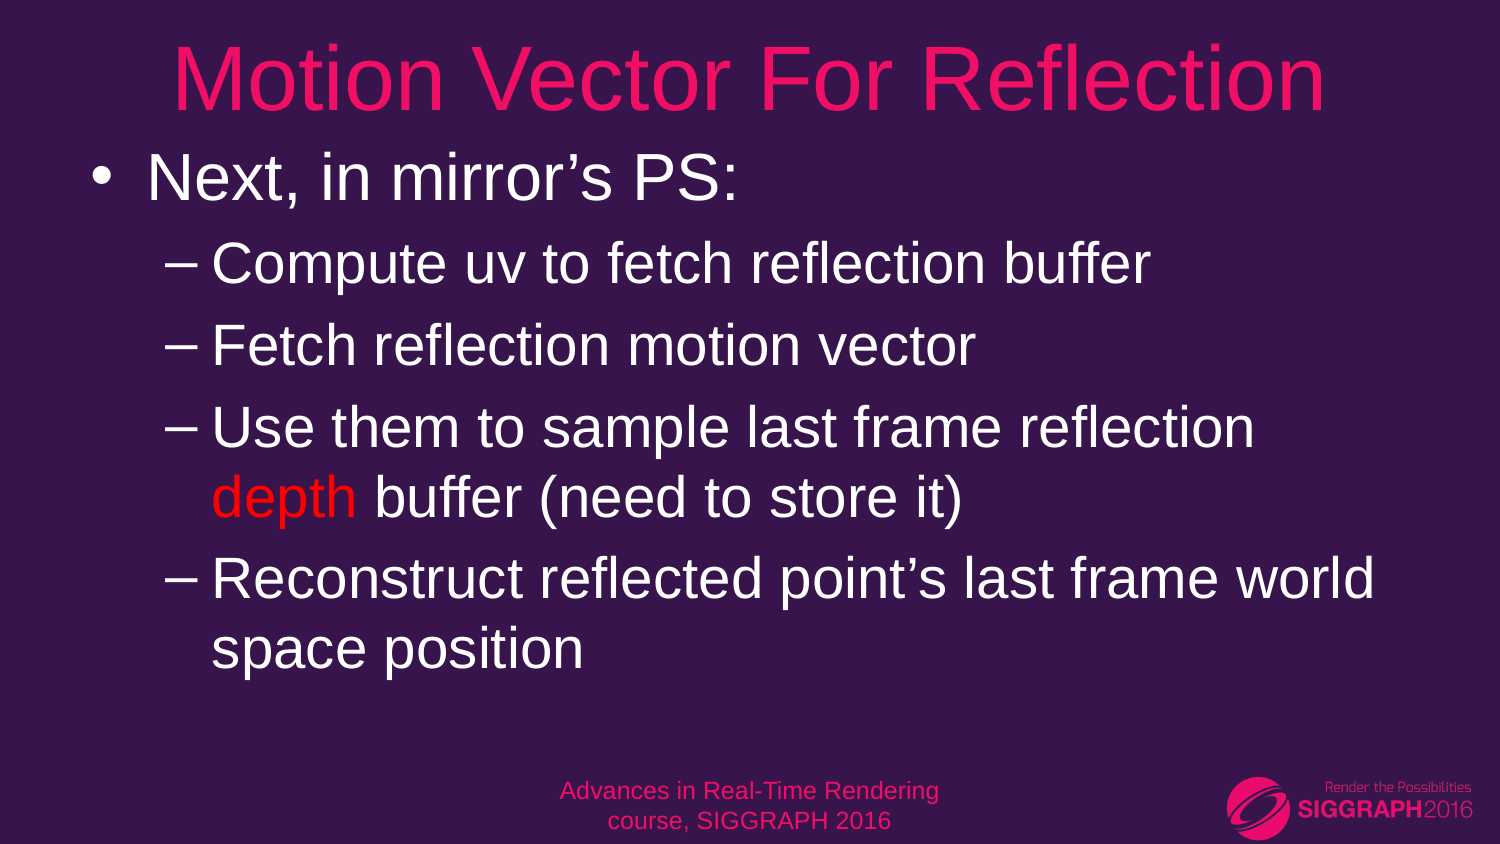

# Motion Vector For Reflection
Next, in mirror’s PS:
Compute uv to fetch reflection buffer
Fetch reflection motion vector
Use them to sample last frame reflection depth buffer (need to store it)
Reconstruct reflected point’s last frame world space position

Advances in Real-Time Rendering course, SIGGRAPH 2016